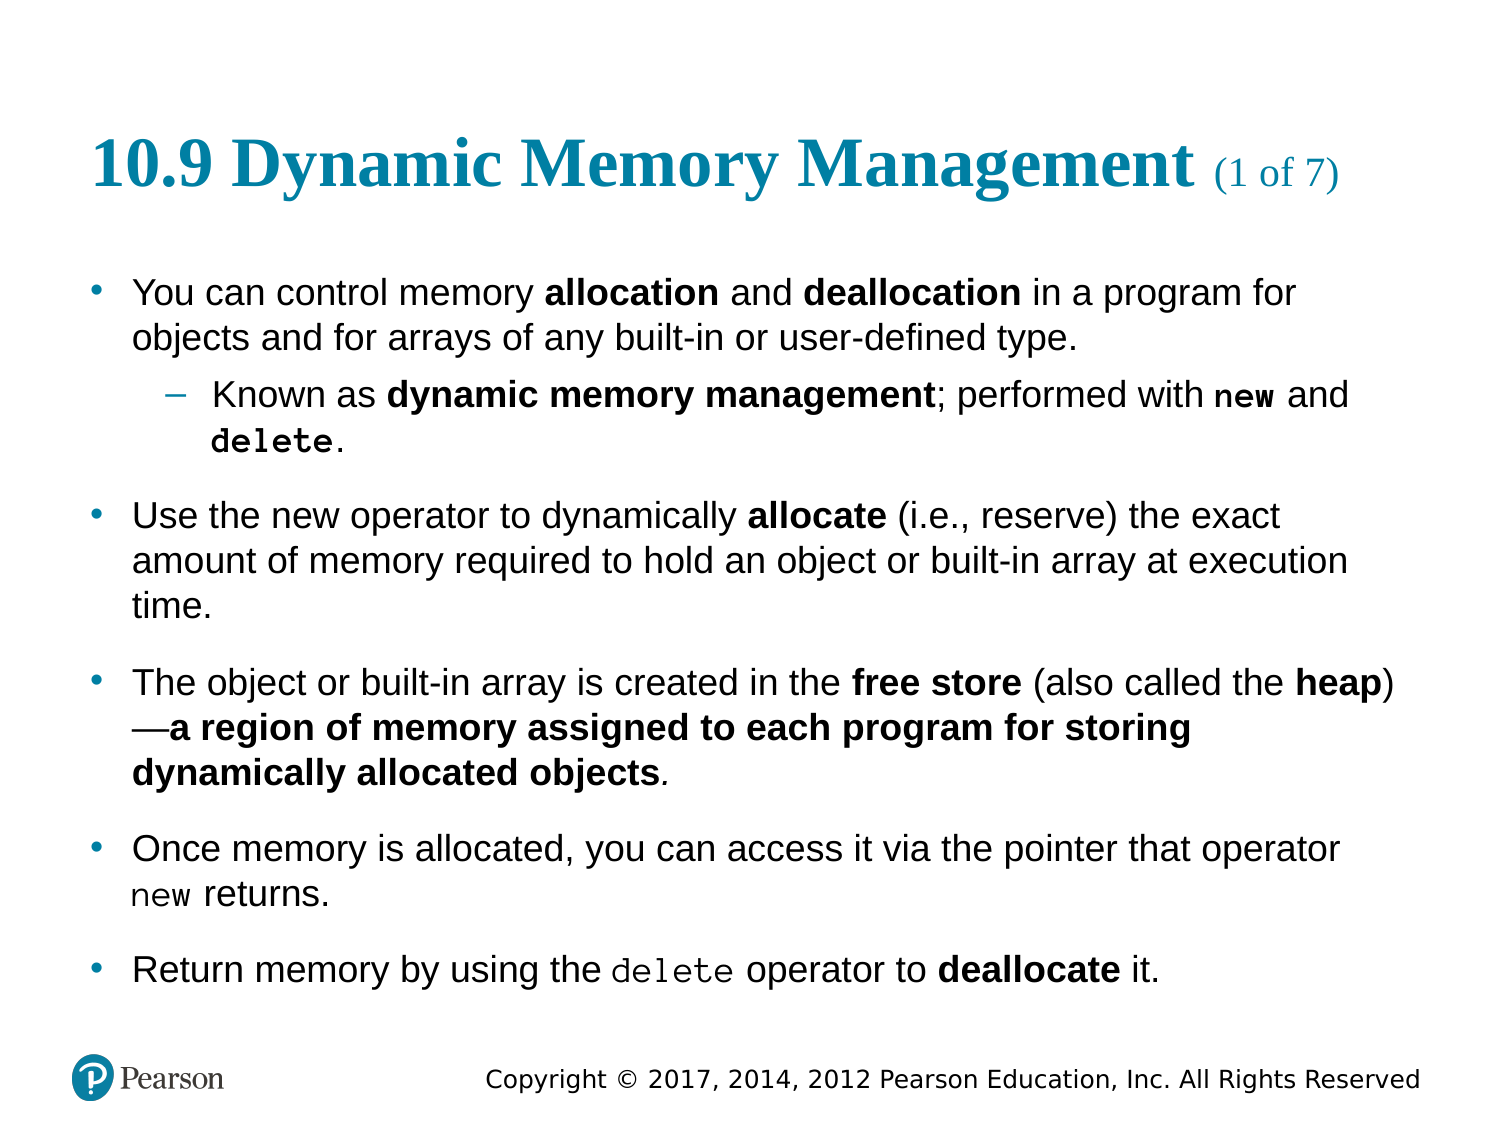

# 10.9 Dynamic Memory Management (1 of 7)
You can control memory allocation and deallocation in a program for objects and for arrays of any built-in or user-defined type.
Known as dynamic memory management; performed with new and delete.
Use the new operator to dynamically allocate (i.e., reserve) the exact amount of memory required to hold an object or built-in array at execution time.
The object or built-in array is created in the free store (also called the heap)—a region of memory assigned to each program for storing dynamically allocated objects.
Once memory is allocated, you can access it via the pointer that operator new returns.
Return memory by using the delete operator to deallocate it.